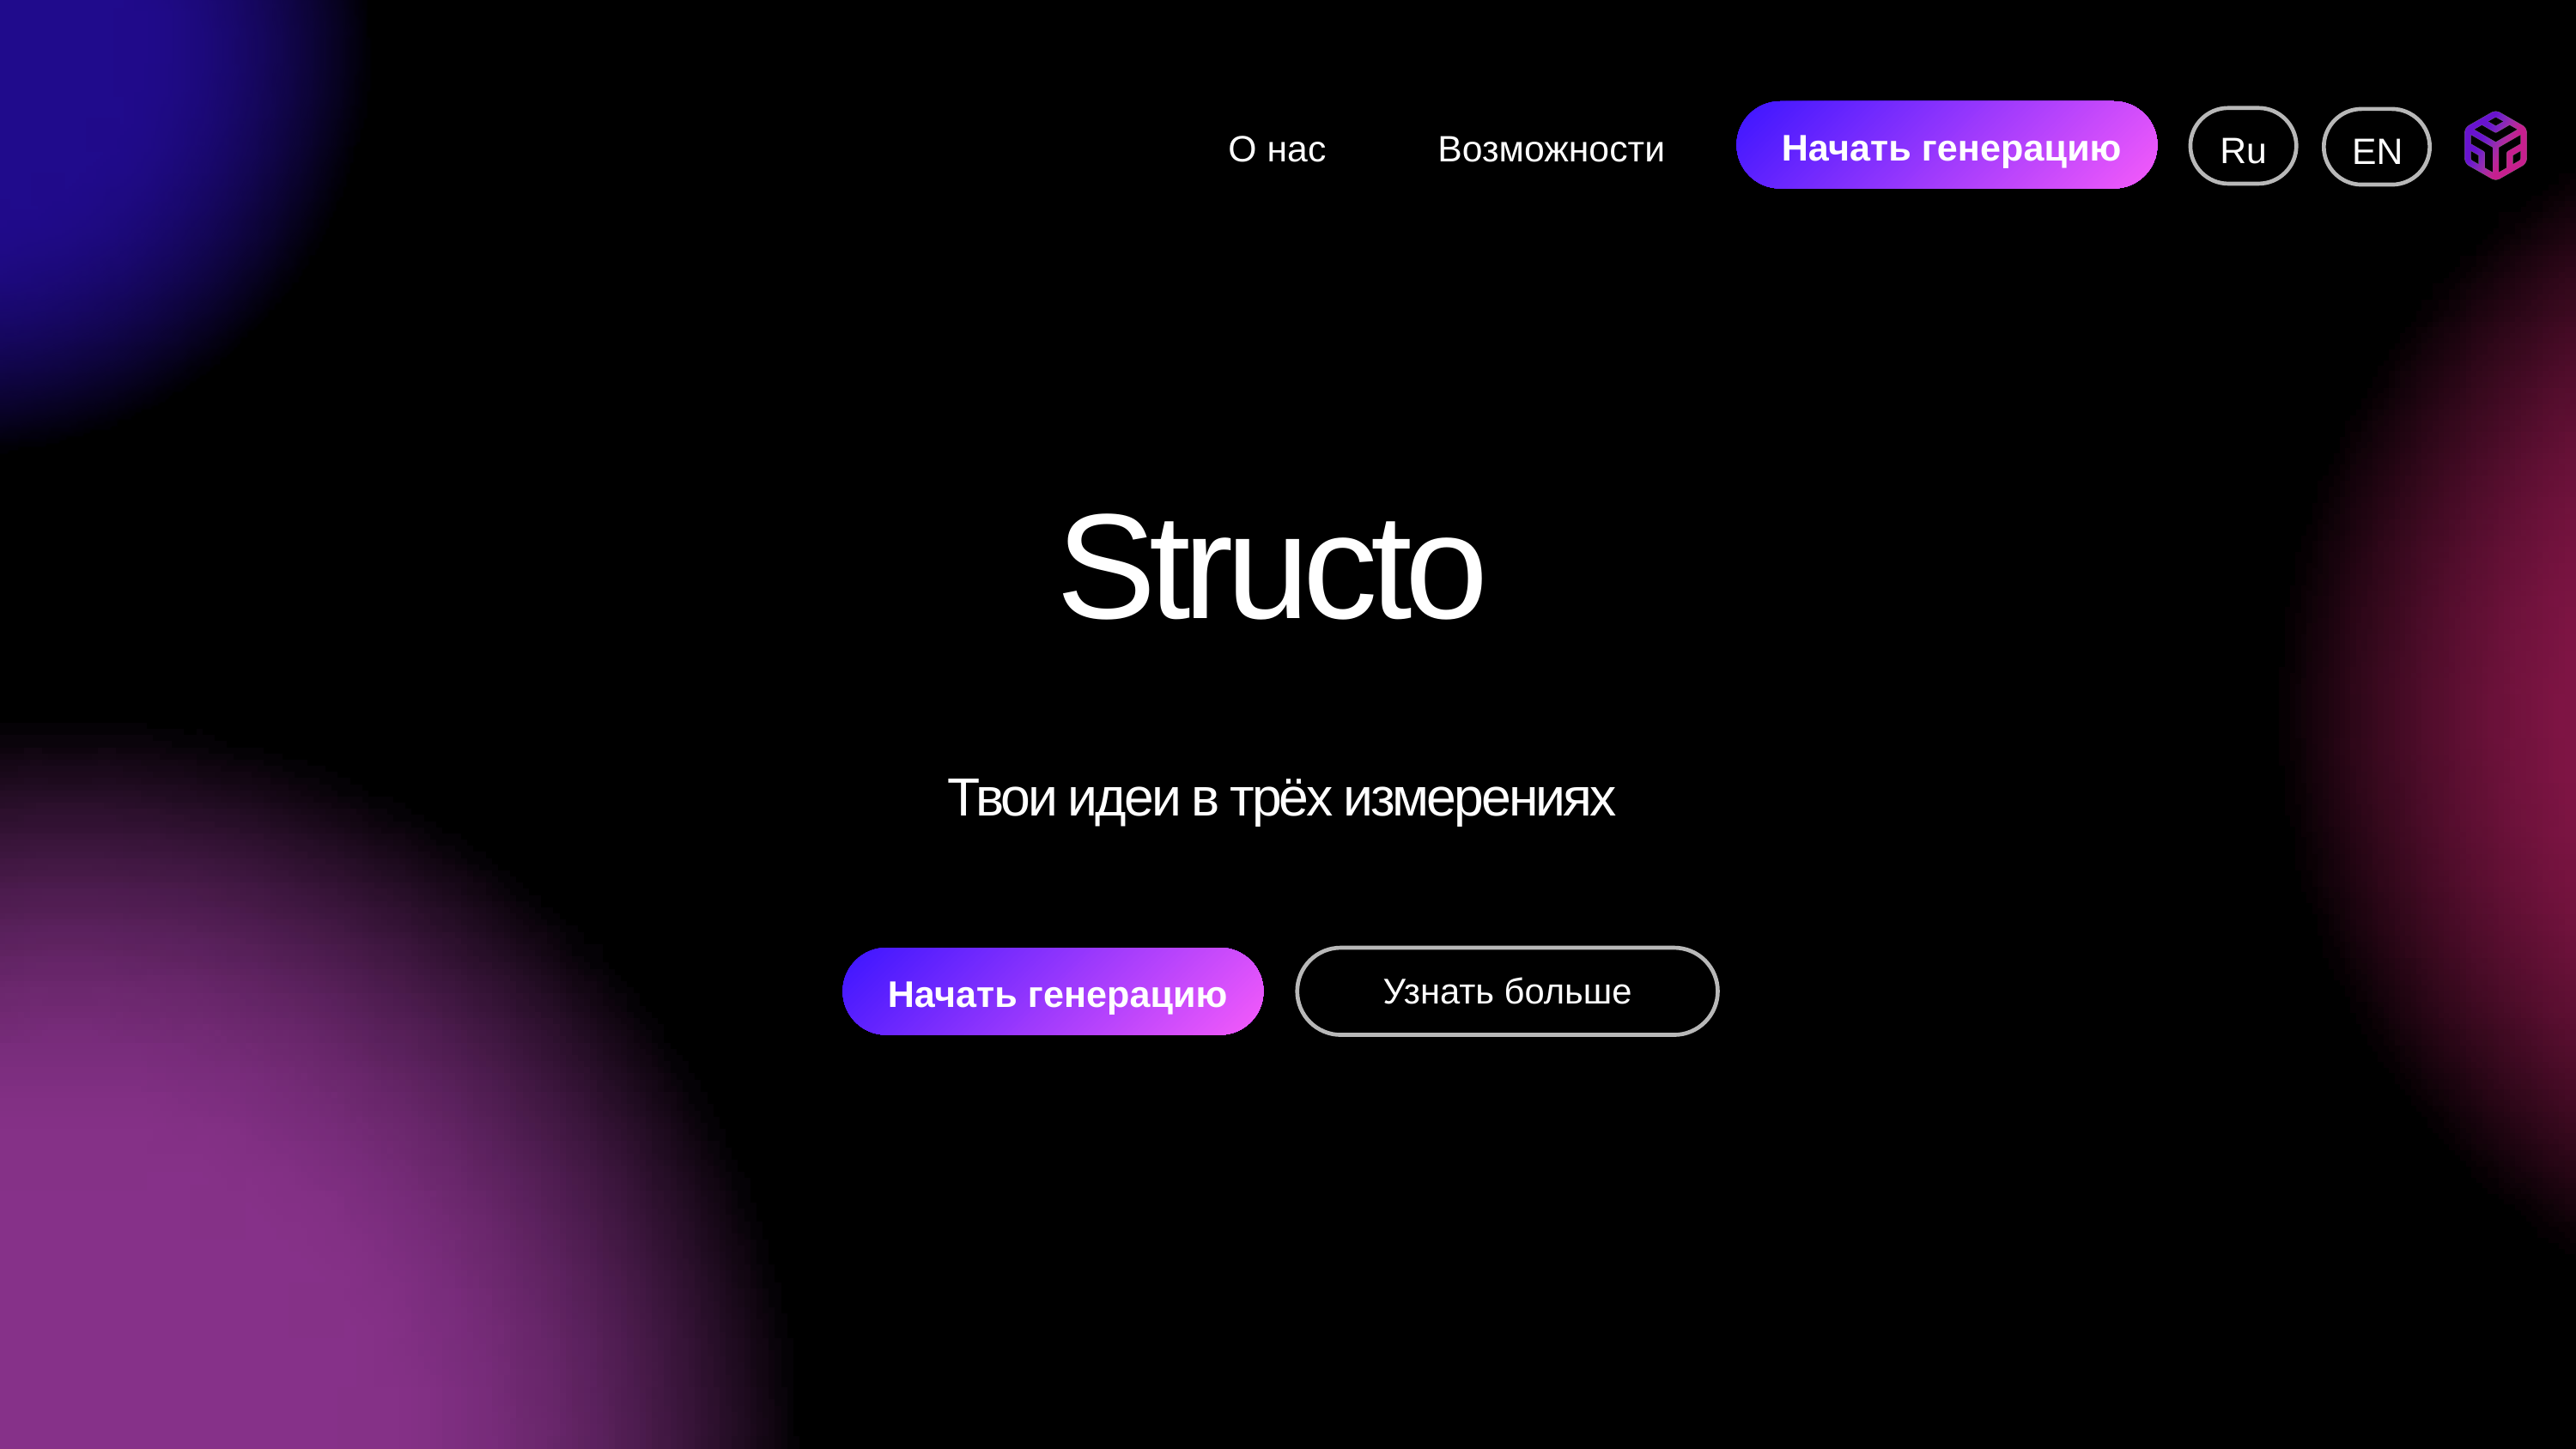

Ru

EN

Начать генерацию

О нас
Возможности
  Structo

Твои идеи в трёх измерениях

Узнать больше

Начать генерацию